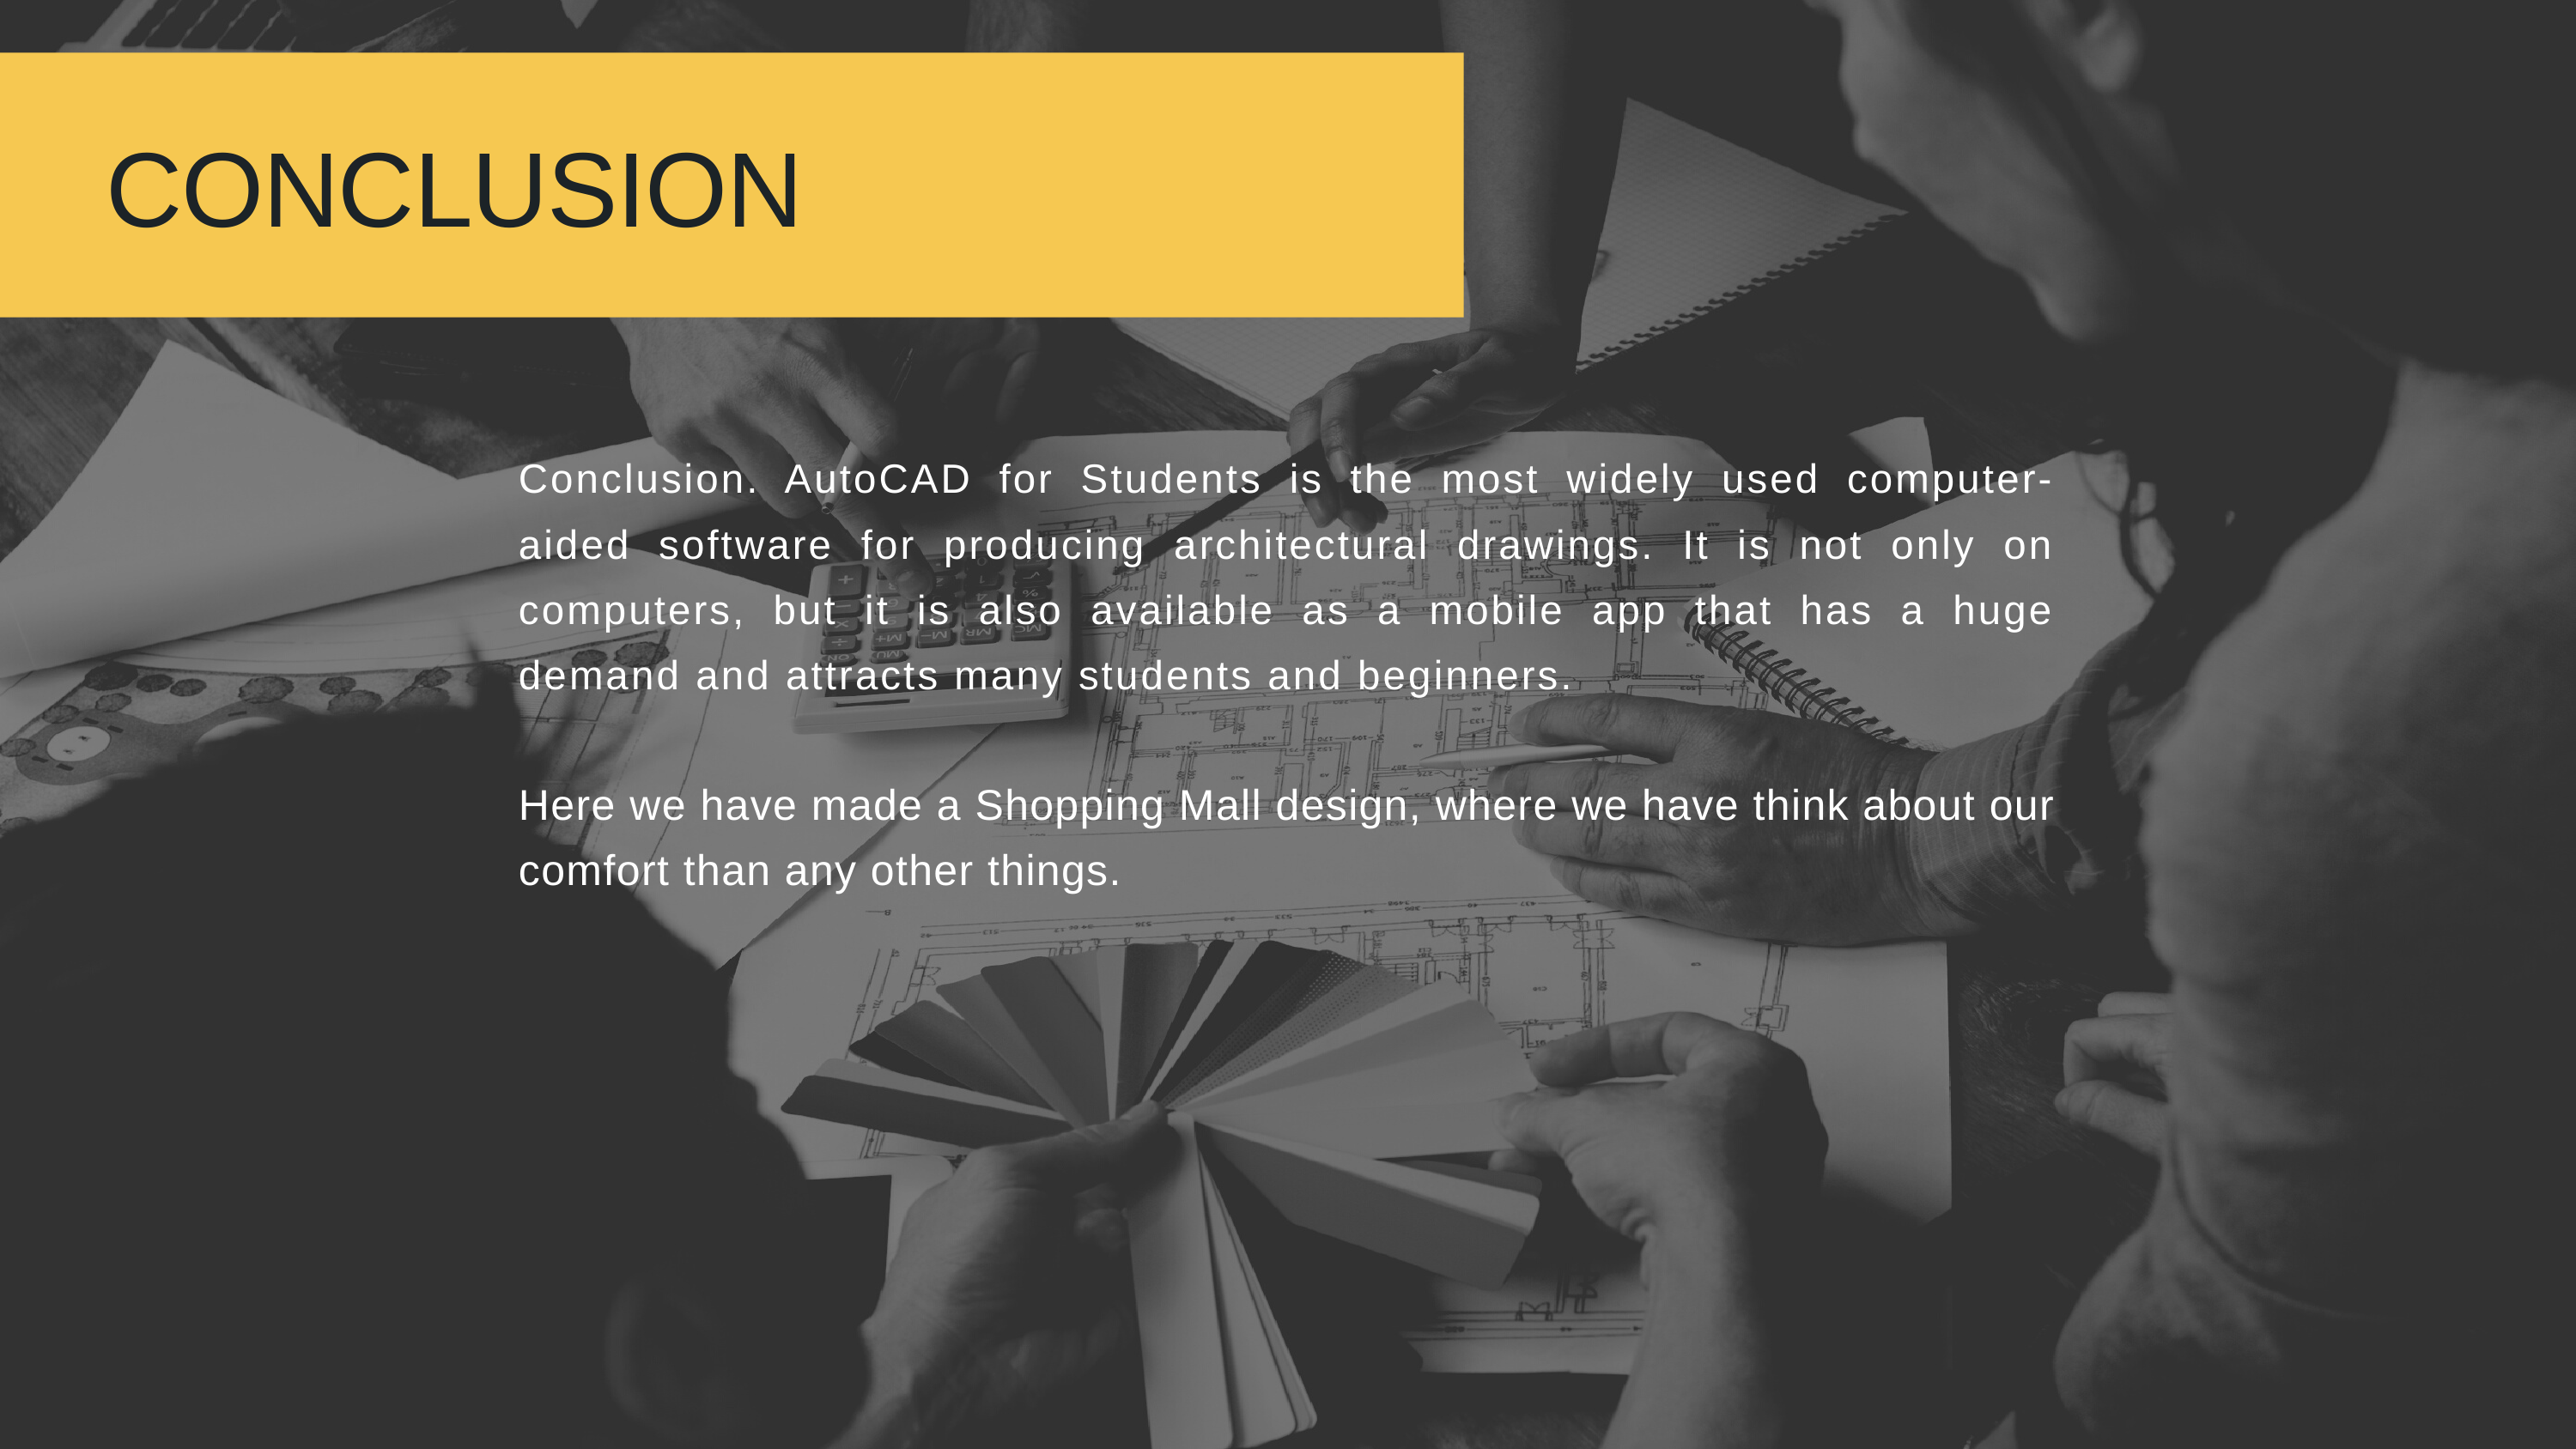

CONCLUSION
Conclusion. AutoCAD for Students is the most widely used computer-aided software for producing architectural drawings. It is not only on computers, but it is also available as a mobile app that has a huge demand and attracts many students and beginners.​
​
Here we have made a Shopping Mall design, where we have think about our comfort than any other things.​
​